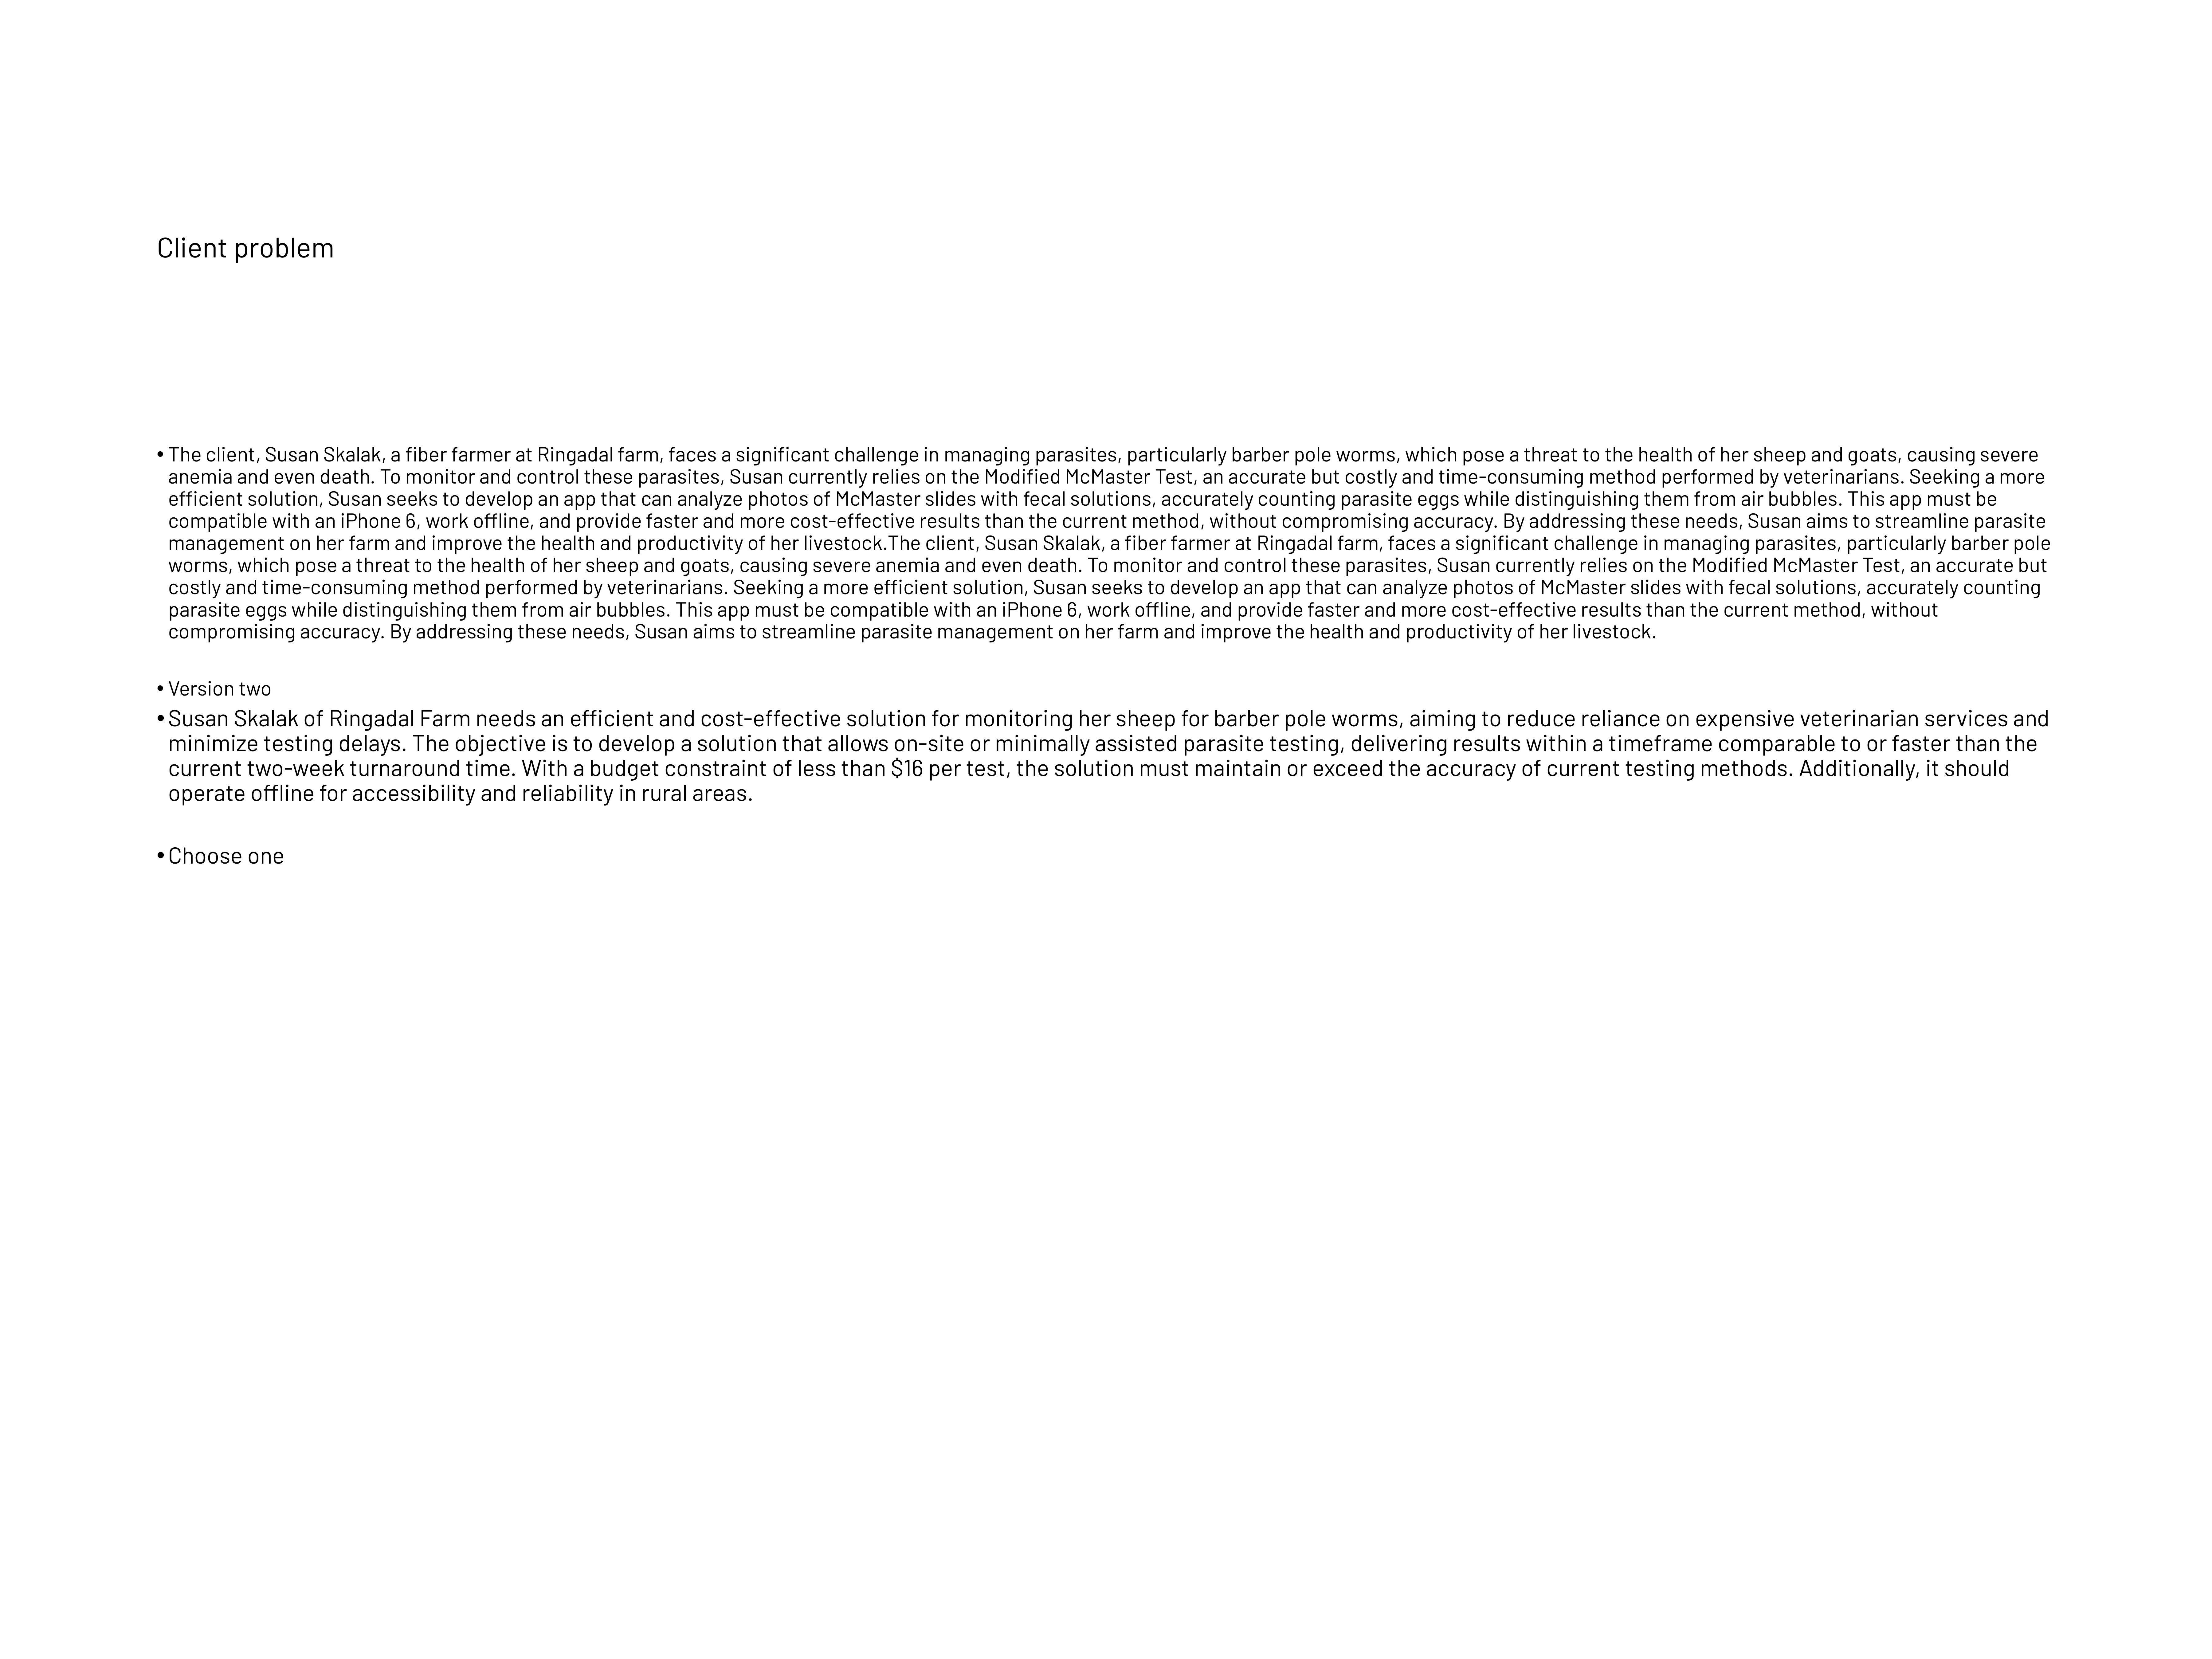

# Client problem
The client, Susan Skalak, a fiber farmer at Ringadal farm, faces a significant challenge in managing parasites, particularly barber pole worms, which pose a threat to the health of her sheep and goats, causing severe anemia and even death. To monitor and control these parasites, Susan currently relies on the Modified McMaster Test, an accurate but costly and time-consuming method performed by veterinarians. Seeking a more efficient solution, Susan seeks to develop an app that can analyze photos of McMaster slides with fecal solutions, accurately counting parasite eggs while distinguishing them from air bubbles. This app must be compatible with an iPhone 6, work offline, and provide faster and more cost-effective results than the current method, without compromising accuracy. By addressing these needs, Susan aims to streamline parasite management on her farm and improve the health and productivity of her livestock.The client, Susan Skalak, a fiber farmer at Ringadal farm, faces a significant challenge in managing parasites, particularly barber pole worms, which pose a threat to the health of her sheep and goats, causing severe anemia and even death. To monitor and control these parasites, Susan currently relies on the Modified McMaster Test, an accurate but costly and time-consuming method performed by veterinarians. Seeking a more efficient solution, Susan seeks to develop an app that can analyze photos of McMaster slides with fecal solutions, accurately counting parasite eggs while distinguishing them from air bubbles. This app must be compatible with an iPhone 6, work offline, and provide faster and more cost-effective results than the current method, without compromising accuracy. By addressing these needs, Susan aims to streamline parasite management on her farm and improve the health and productivity of her livestock.

Version two
Susan Skalak of Ringadal Farm needs an efficient and cost-effective solution for monitoring her sheep for barber pole worms, aiming to reduce reliance on expensive veterinarian services and minimize testing delays. The objective is to develop a solution that allows on-site or minimally assisted parasite testing, delivering results within a timeframe comparable to or faster than the current two-week turnaround time. With a budget constraint of less than $16 per test, the solution must maintain or exceed the accuracy of current testing methods. Additionally, it should operate offline for accessibility and reliability in rural areas.

Choose one